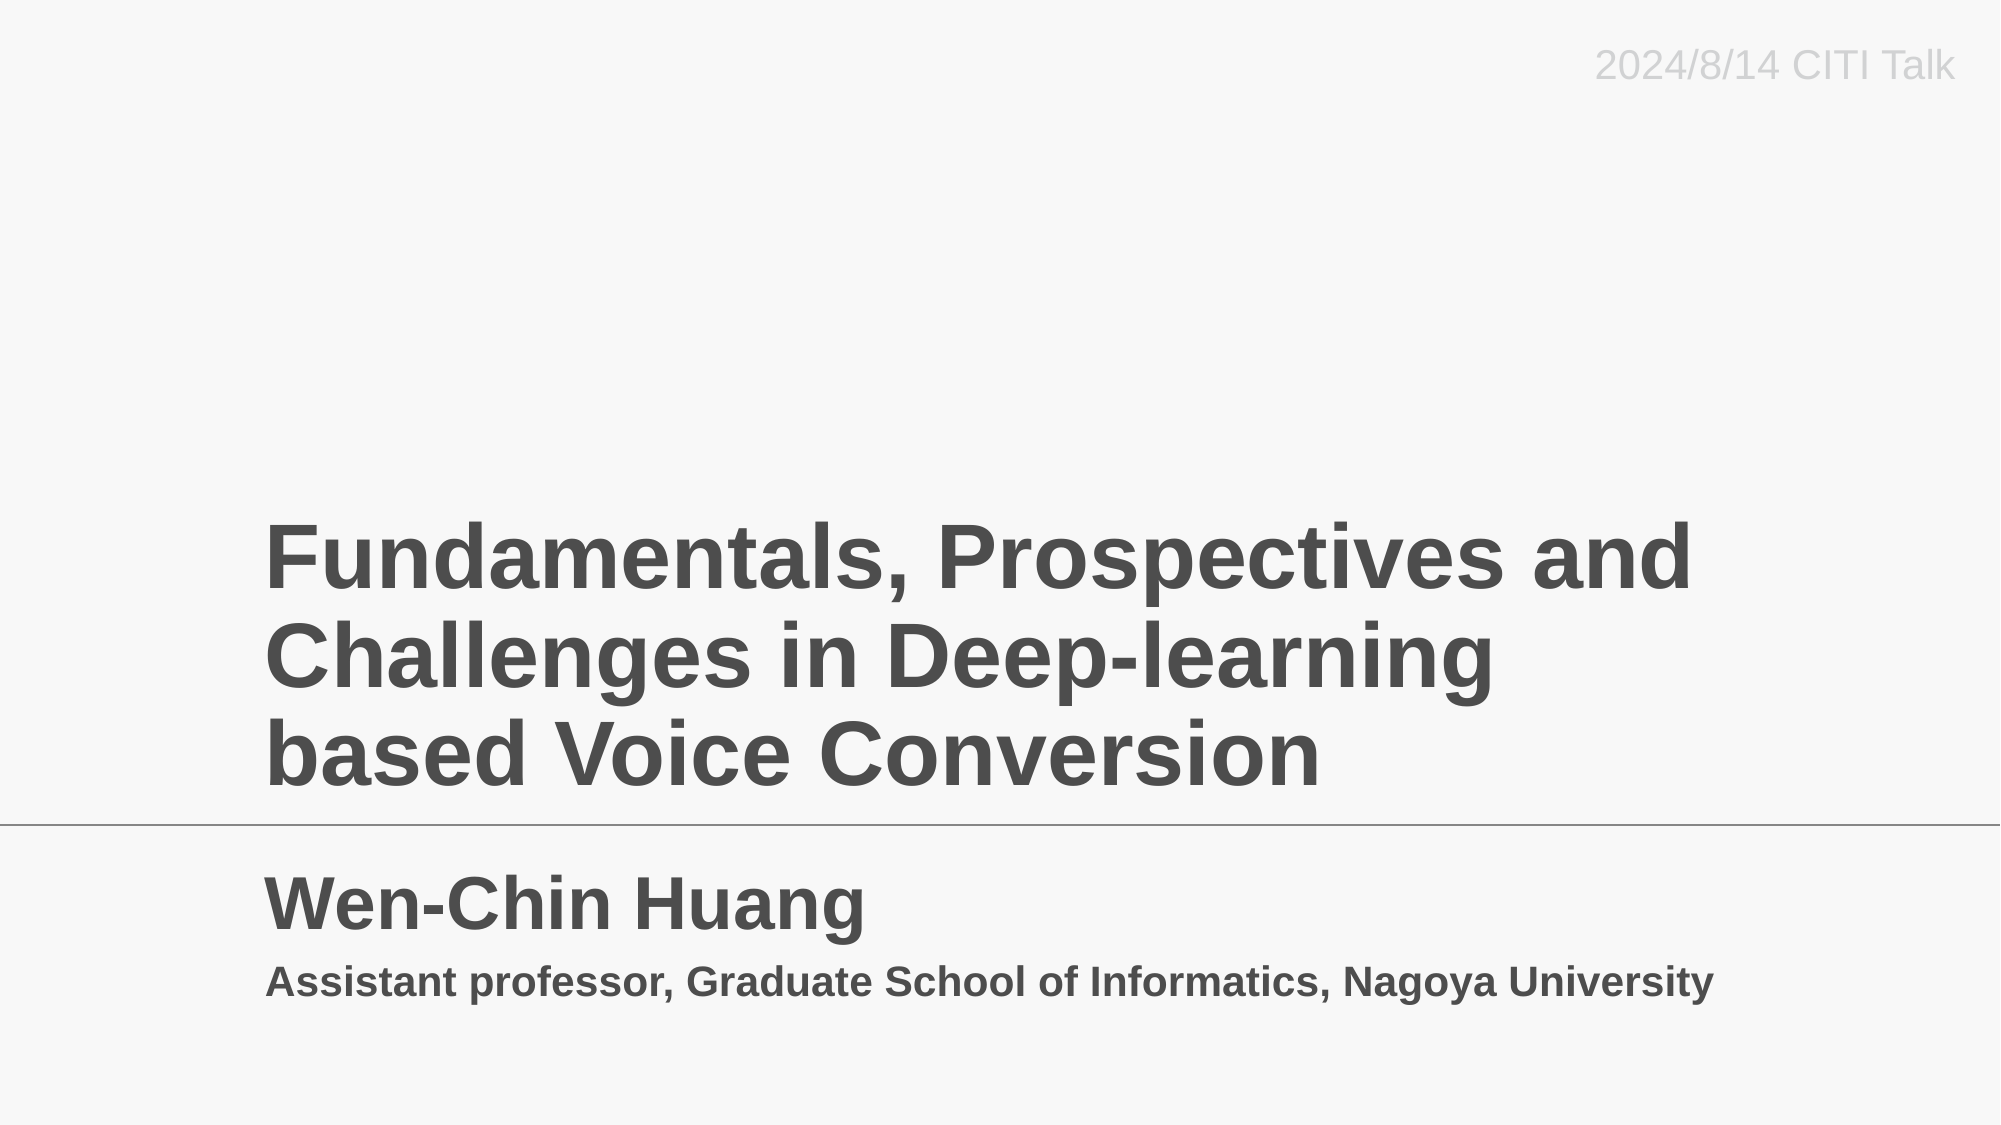

2024/8/14 CITI Talk
# Fundamentals, Prospectives and Challenges in Deep-learning based Voice Conversion
Wen-Chin Huang
Assistant professor, Graduate School of Informatics, Nagoya University